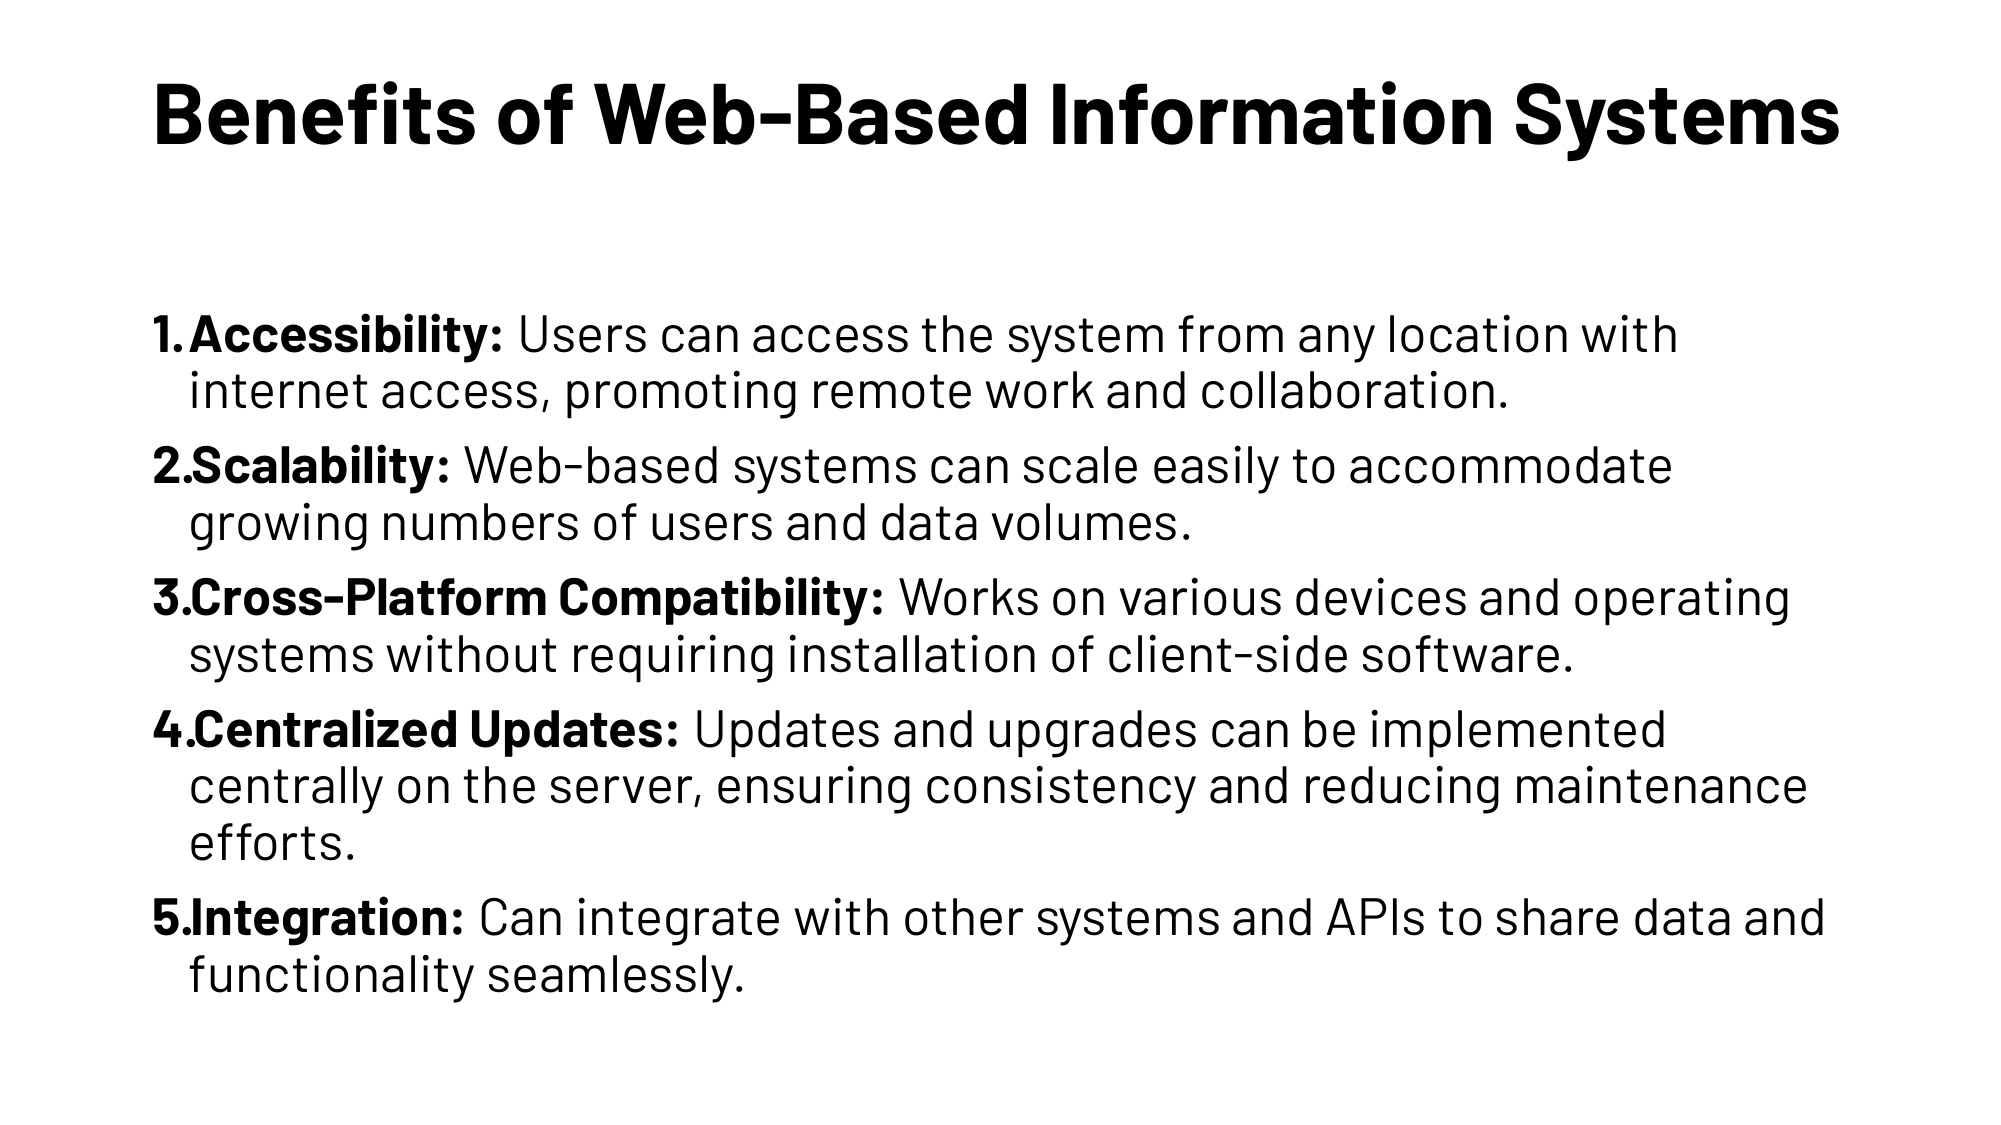

# Benefits of Web-Based Information Systems
Accessibility: Users can access the system from any location with internet access, promoting remote work and collaboration.
Scalability: Web-based systems can scale easily to accommodate growing numbers of users and data volumes.
Cross-Platform Compatibility: Works on various devices and operating systems without requiring installation of client-side software.
Centralized Updates: Updates and upgrades can be implemented centrally on the server, ensuring consistency and reducing maintenance efforts.
Integration: Can integrate with other systems and APIs to share data and functionality seamlessly.